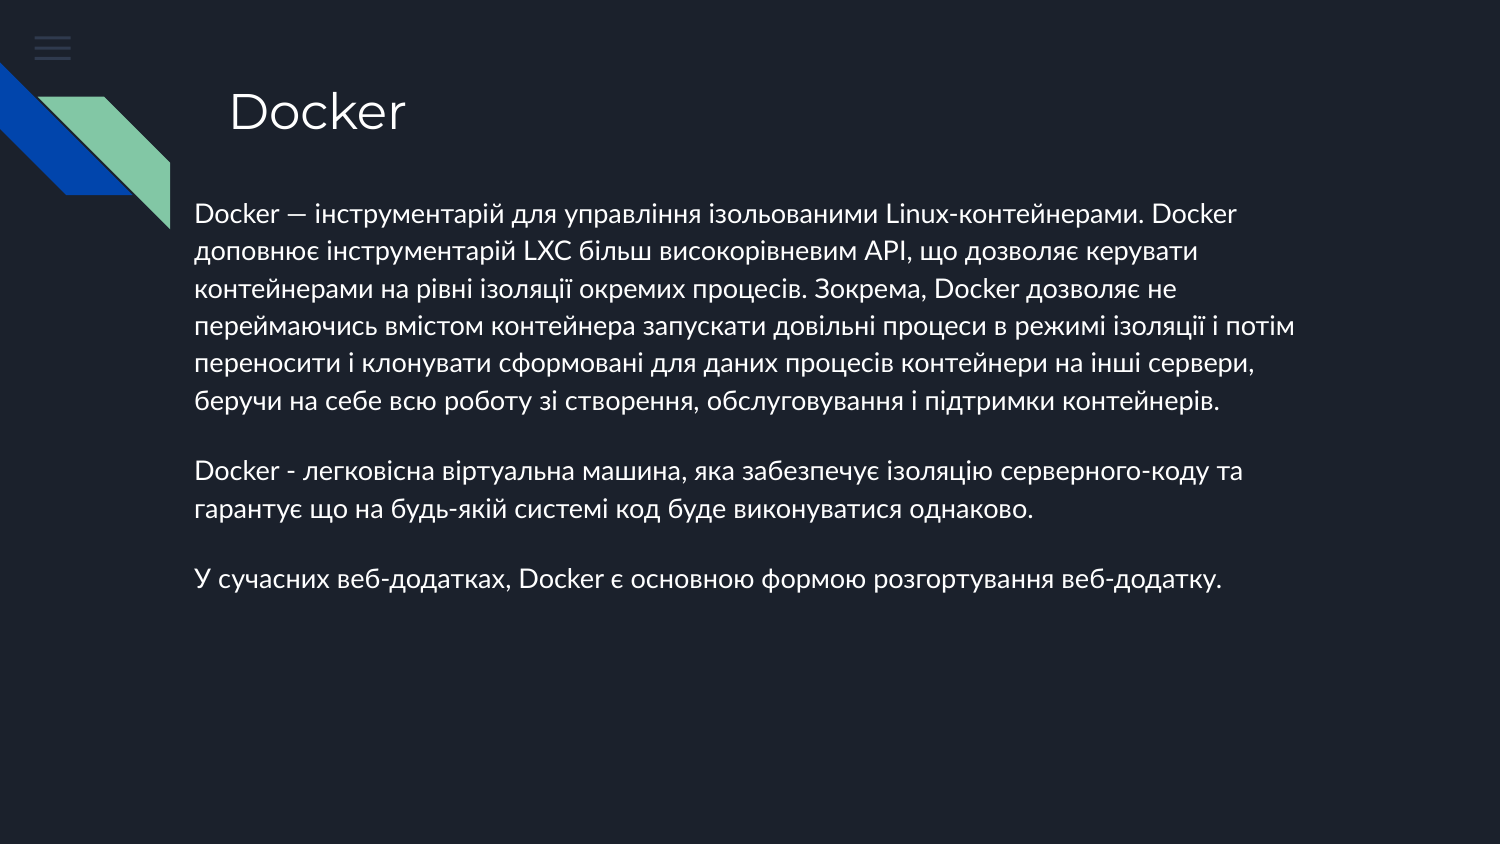

# Docker
Docker — інструментарій для управління ізольованими Linux-контейнерами. Docker доповнює інструментарій LXC більш високорівневим API, що дозволяє керувати контейнерами на рівні ізоляції окремих процесів. Зокрема, Docker дозволяє не переймаючись вмістом контейнера запускати довільні процеси в режимі ізоляції і потім переносити і клонувати сформовані для даних процесів контейнери на інші сервери, беручи на себе всю роботу зі створення, обслуговування і підтримки контейнерів.
Docker - легковісна віртуальна машина, яка забезпечує ізоляцію серверного-коду та гарантує що на будь-якій системі код буде виконуватися однаково.
У сучасних веб-додатках, Docker є основною формою розгортування веб-додатку.